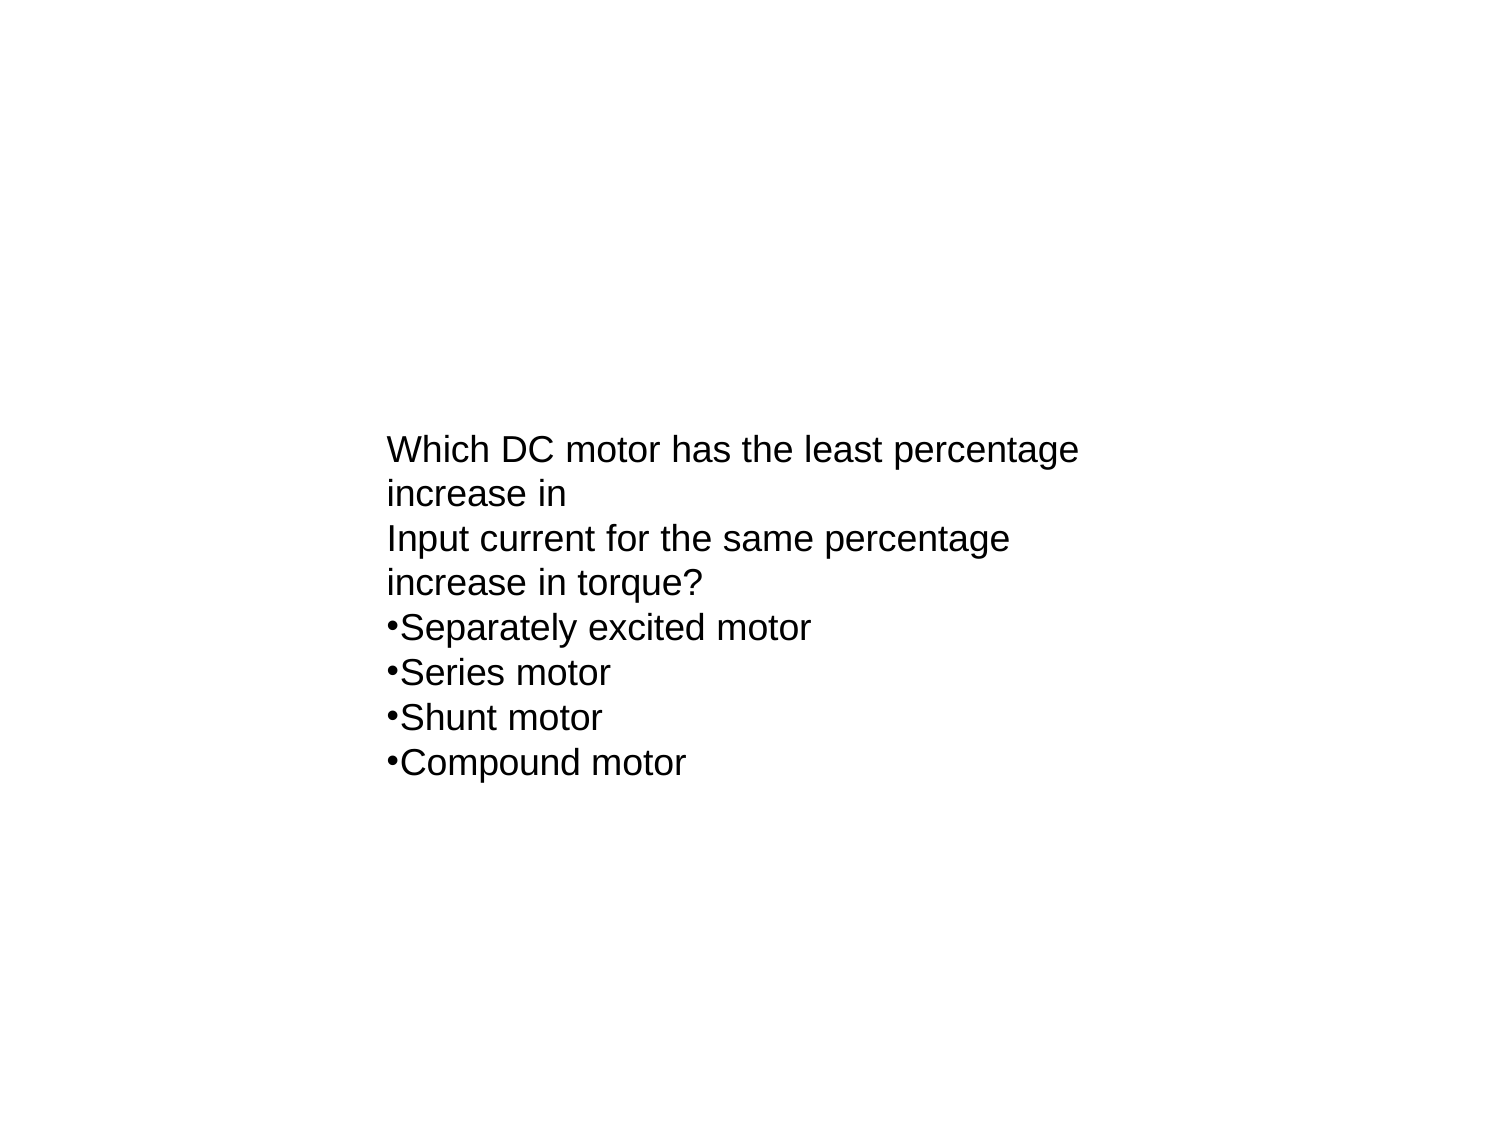

Which DC motor has the least percentage increase in
Input current for the same percentage increase in torque?
Separately excited motor
Series motor
Shunt motor
Compound motor